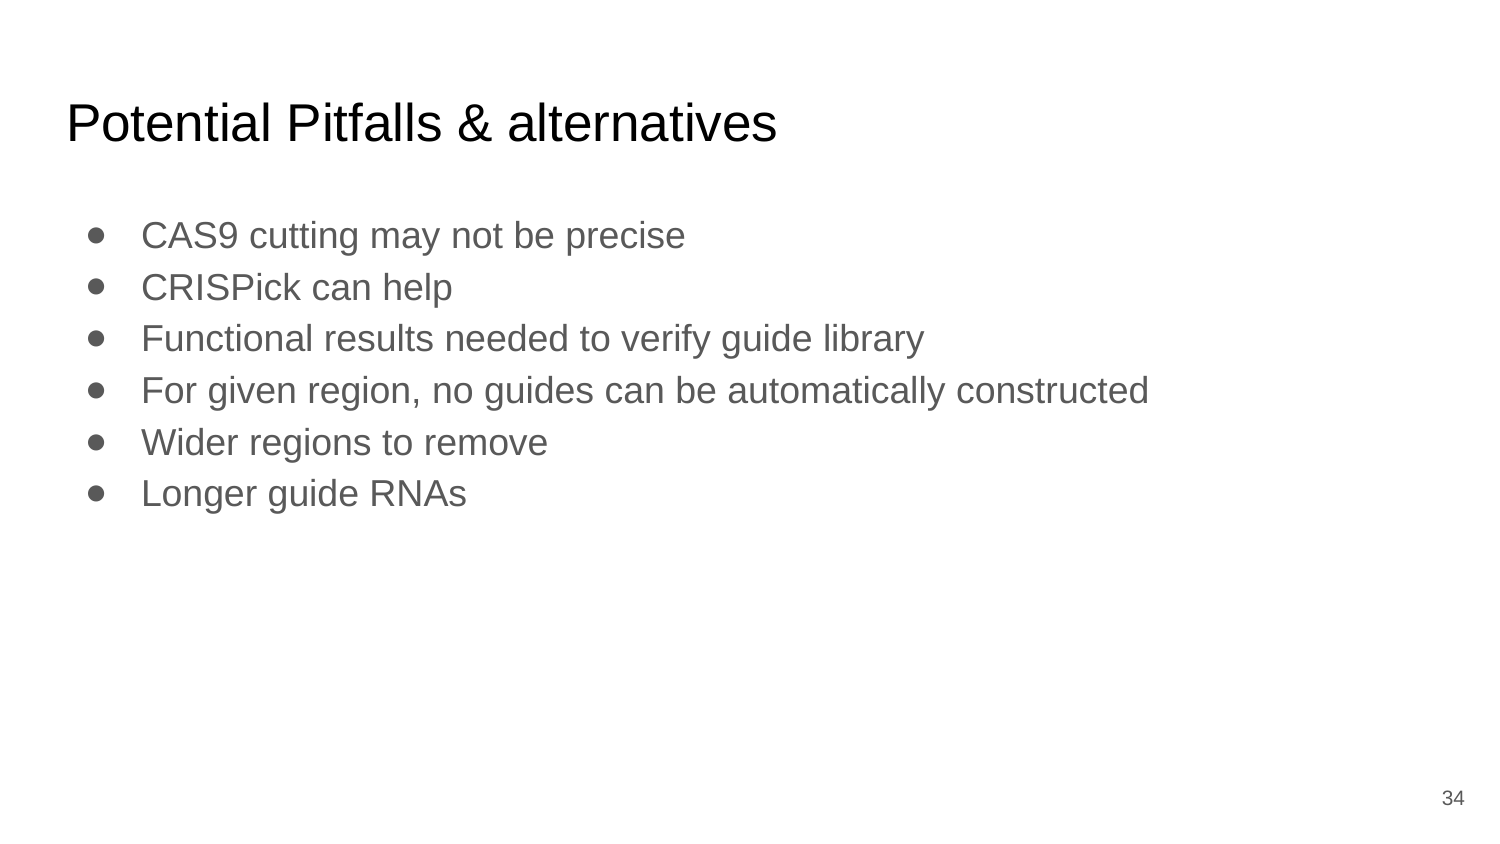

# Potential Pitfalls & alternatives
CAS9 cutting may not be precise
CRISPick can help
Functional results needed to verify guide library
For given region, no guides can be automatically constructed
Wider regions to remove
Longer guide RNAs
34